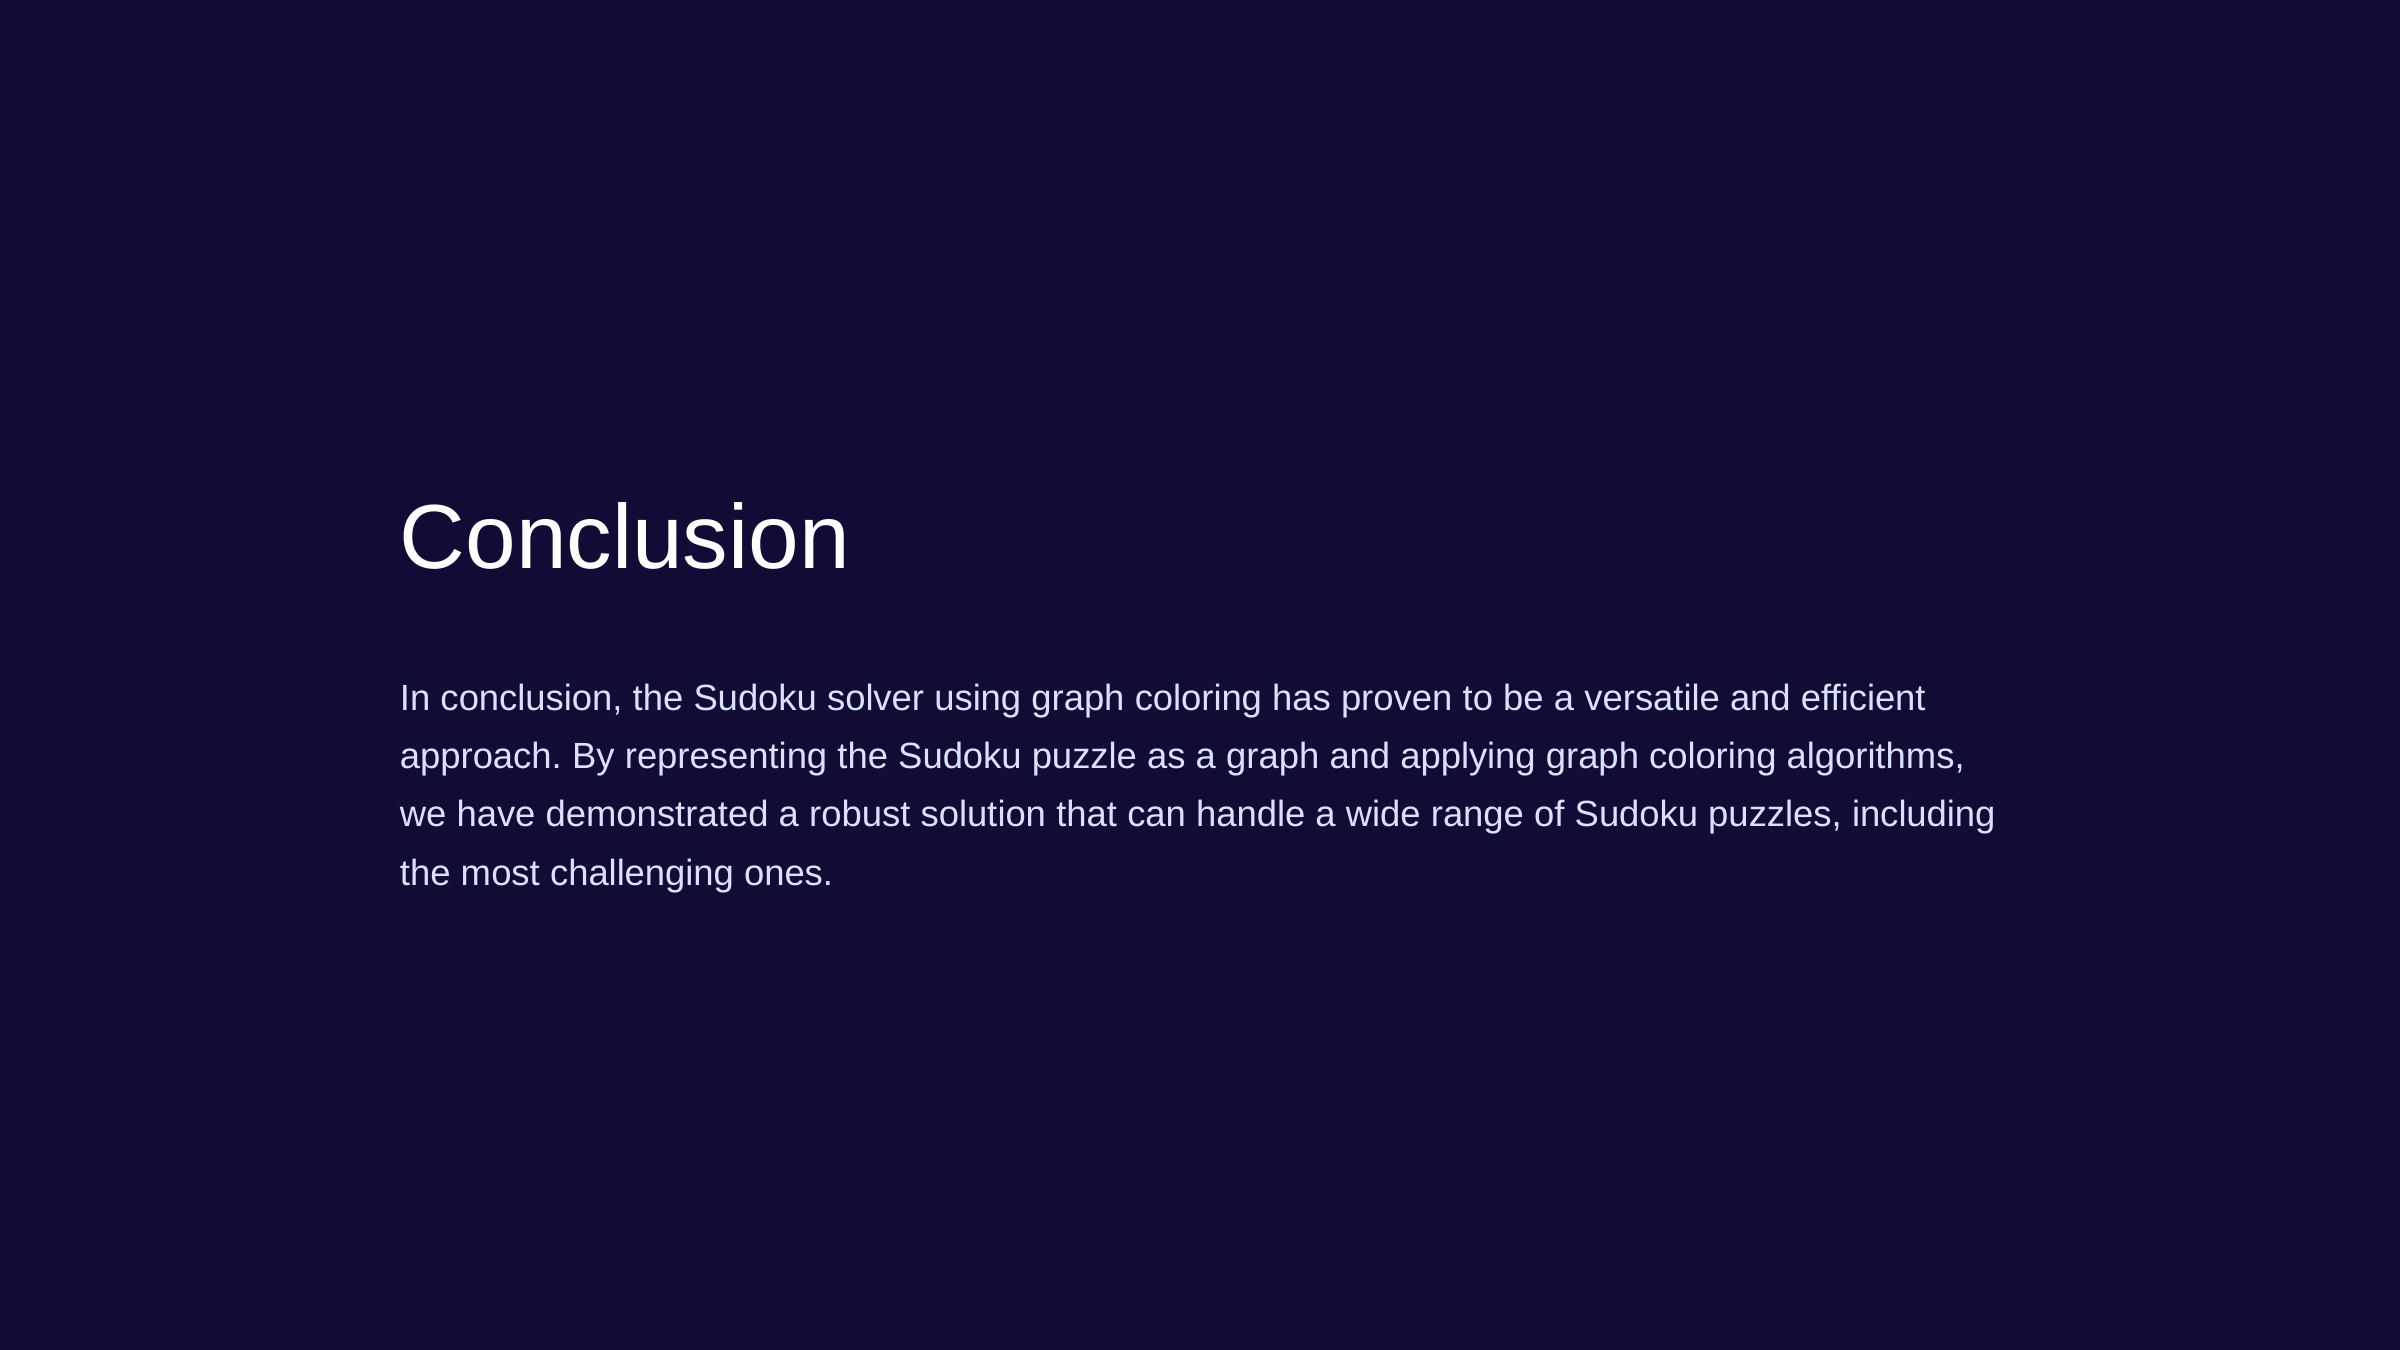

Conclusion
In conclusion, the Sudoku solver using graph coloring has proven to be a versatile and efficient approach. By representing the Sudoku puzzle as a graph and applying graph coloring algorithms, we have demonstrated a robust solution that can handle a wide range of Sudoku puzzles, including the most challenging ones.